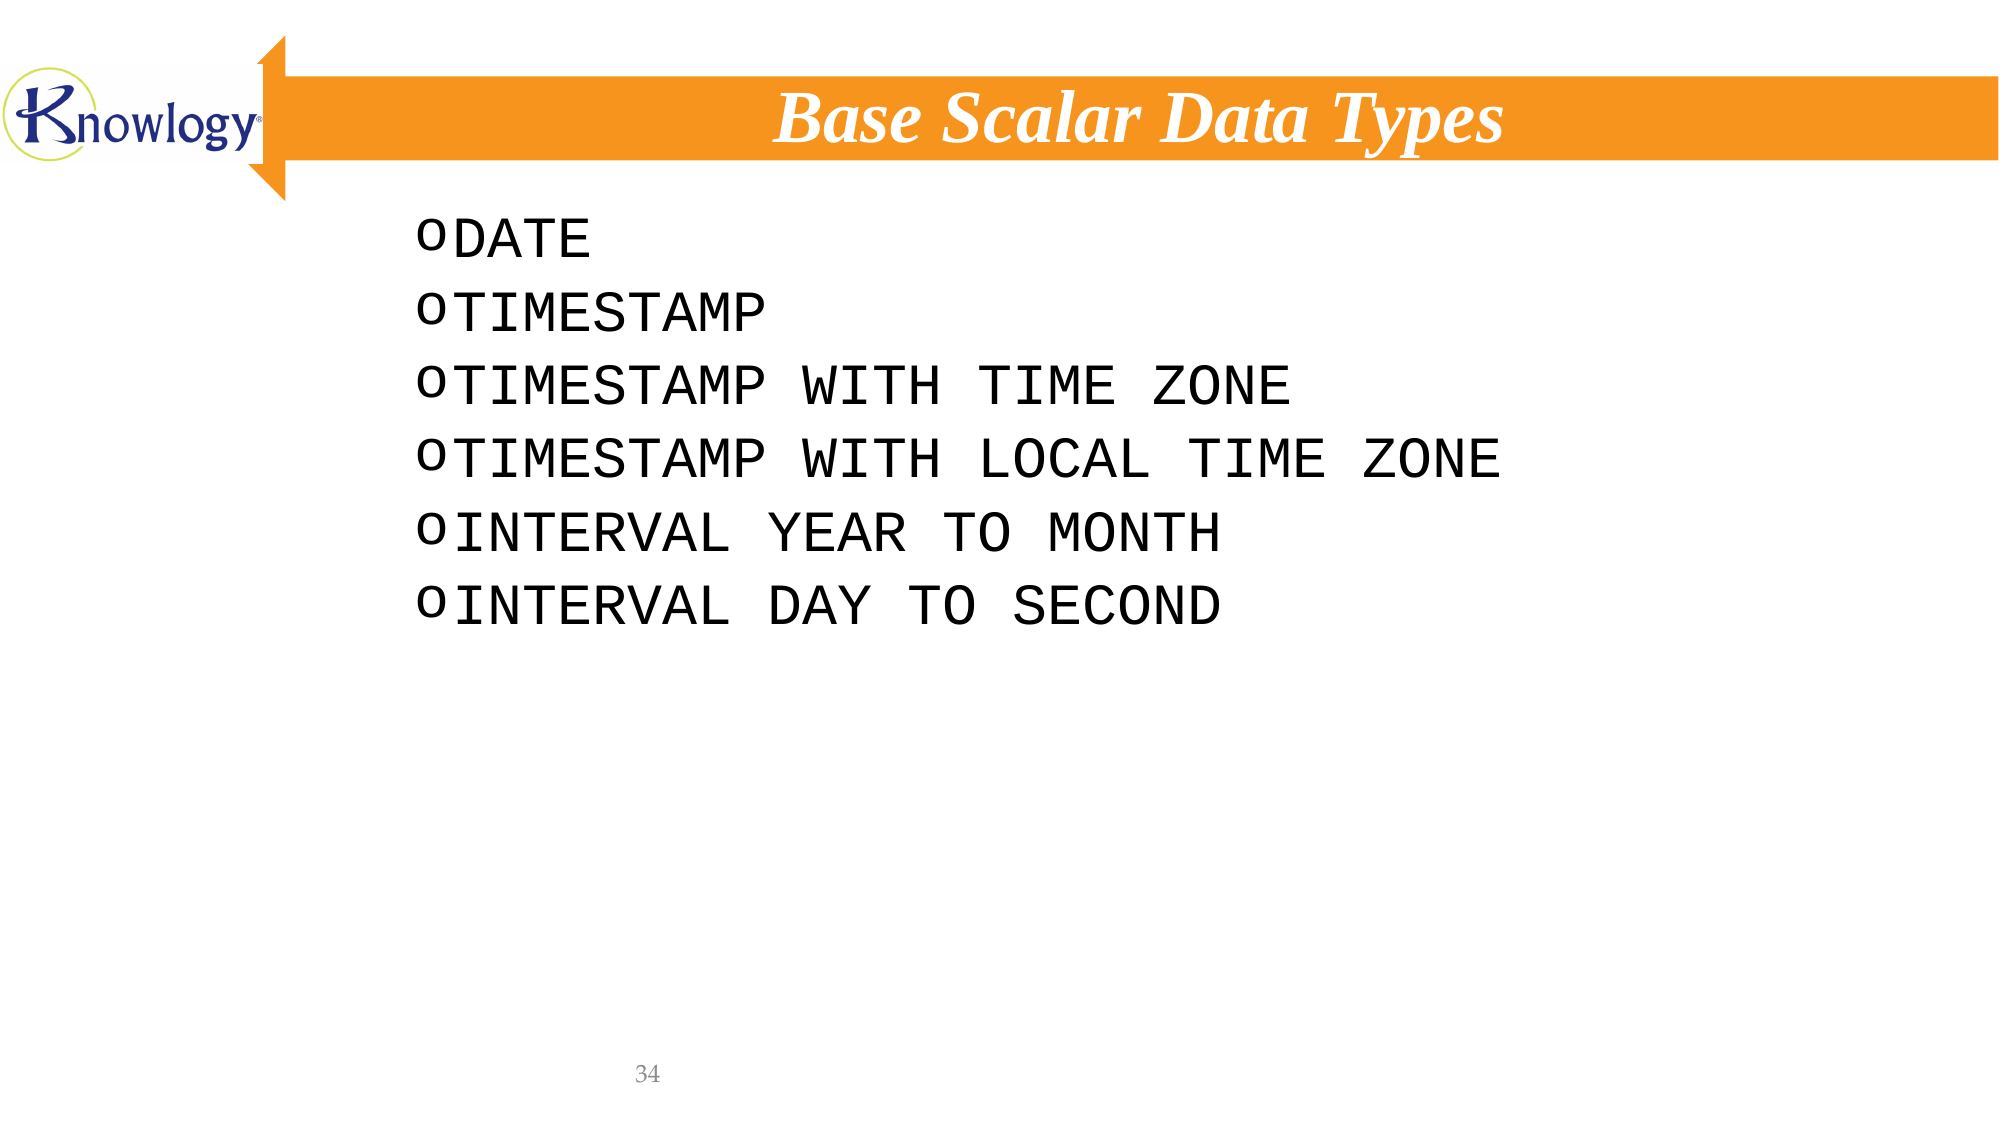

# Base Scalar Data Types
DATE
TIMESTAMP
TIMESTAMP WITH TIME ZONE
TIMESTAMP WITH LOCAL TIME ZONE
INTERVAL YEAR TO MONTH
INTERVAL DAY TO SECOND
34